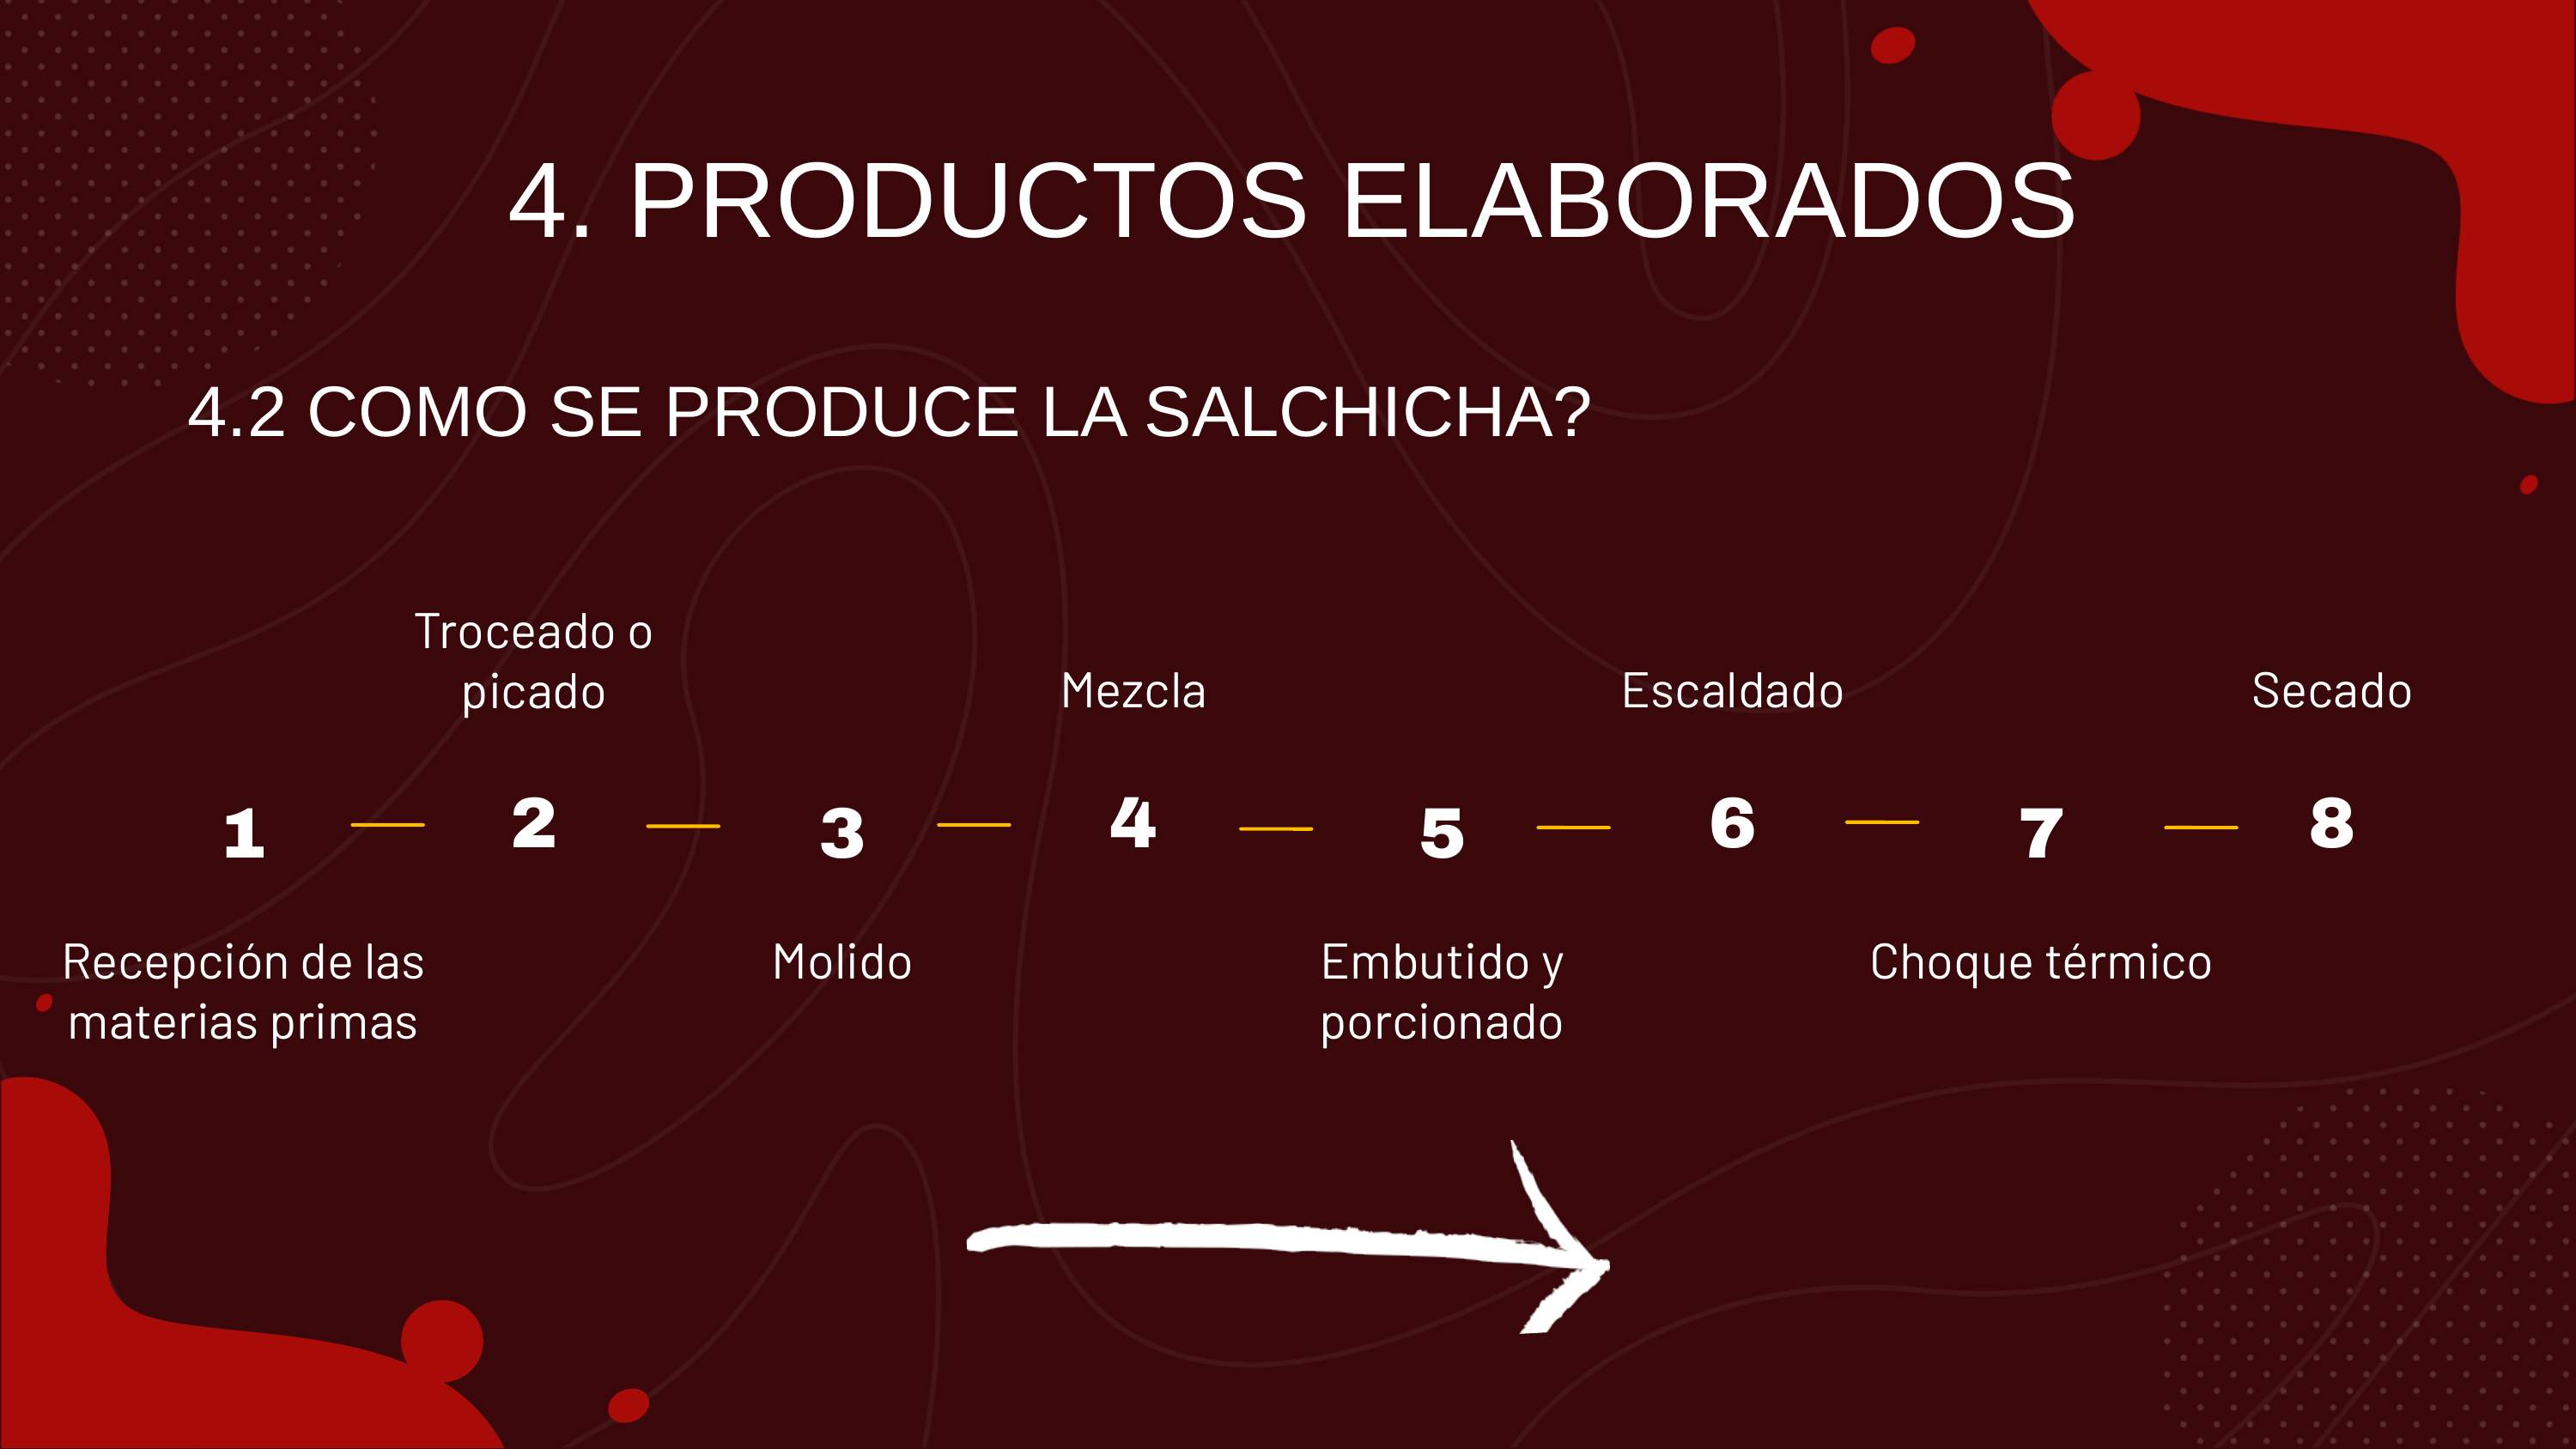

4. PRODUCTOS ELABORADOS
4.2 COMO SE PRODUCE LA SALCHICHA?
Troceado o picado
Mezcla
Escaldado
Secado
2
4
6
8
1
3
5
7

Recepción de las materias primas
Molido
Embutido y porcionado
Choque térmico